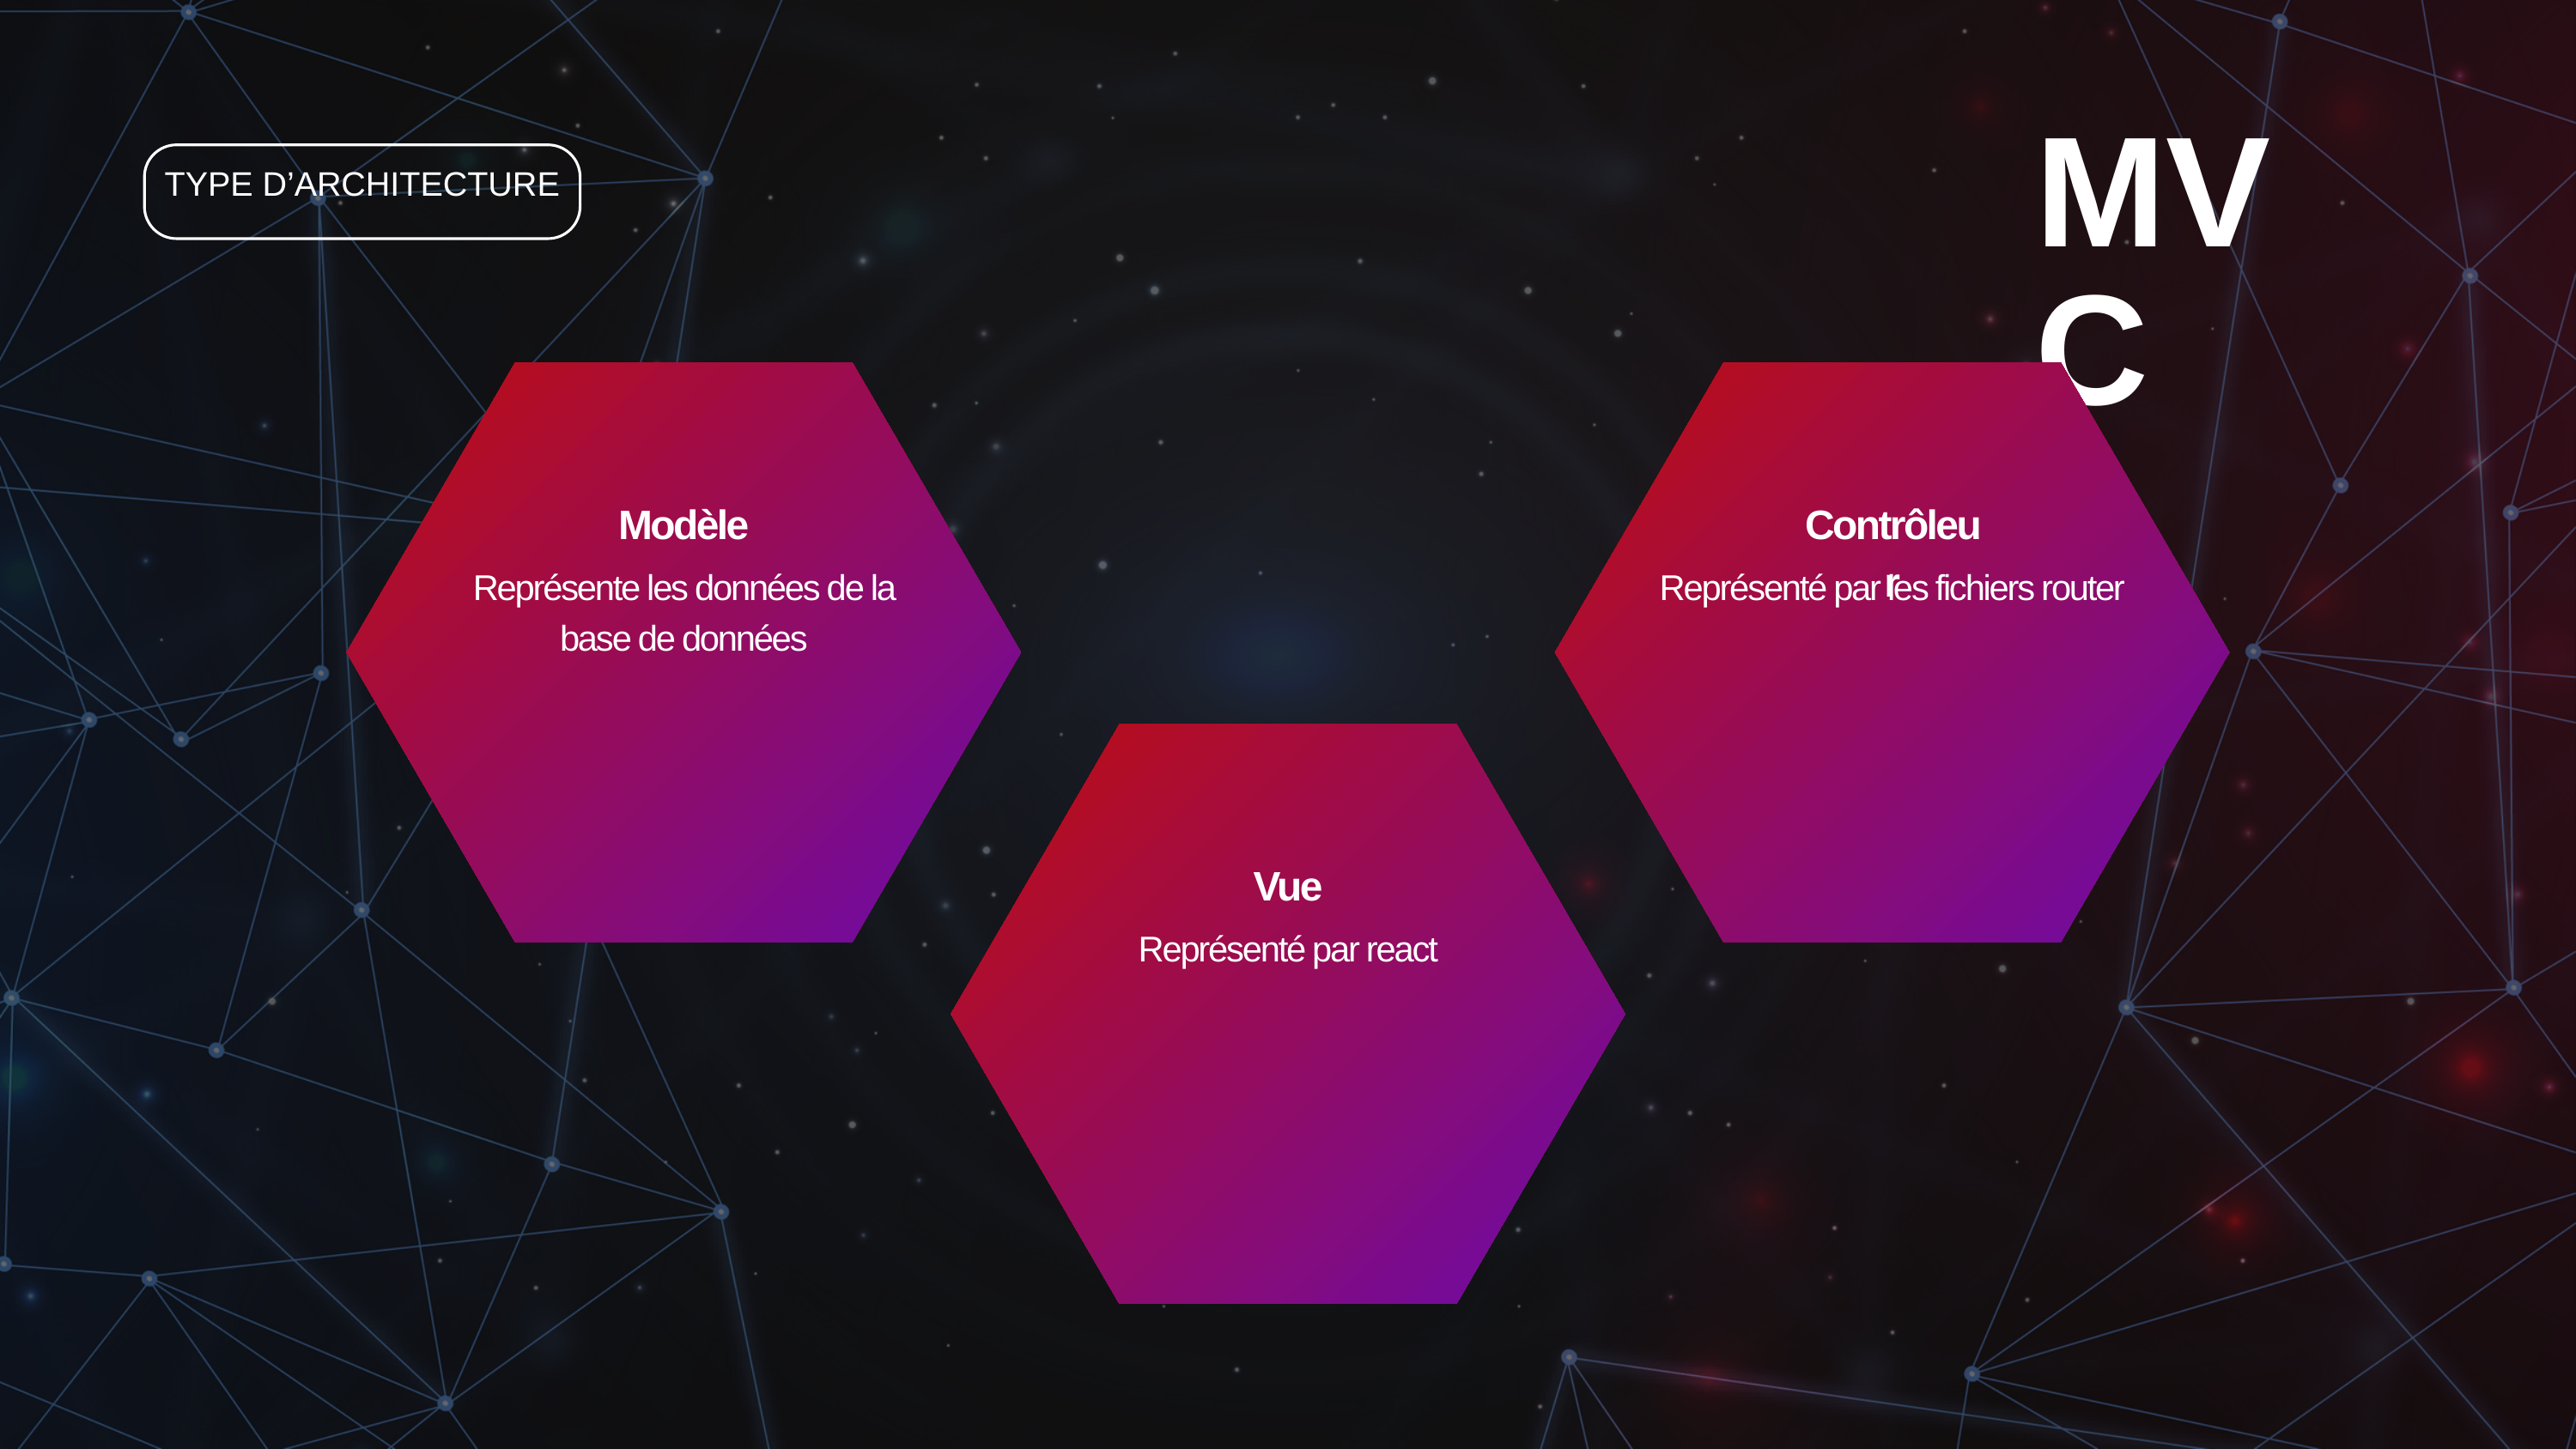

MVC

TYPE D’ARCHITECTURE

Modèle
Contrôleur
Représente les données de la base de données
Représenté par les fichiers router

Vue
Représenté par react